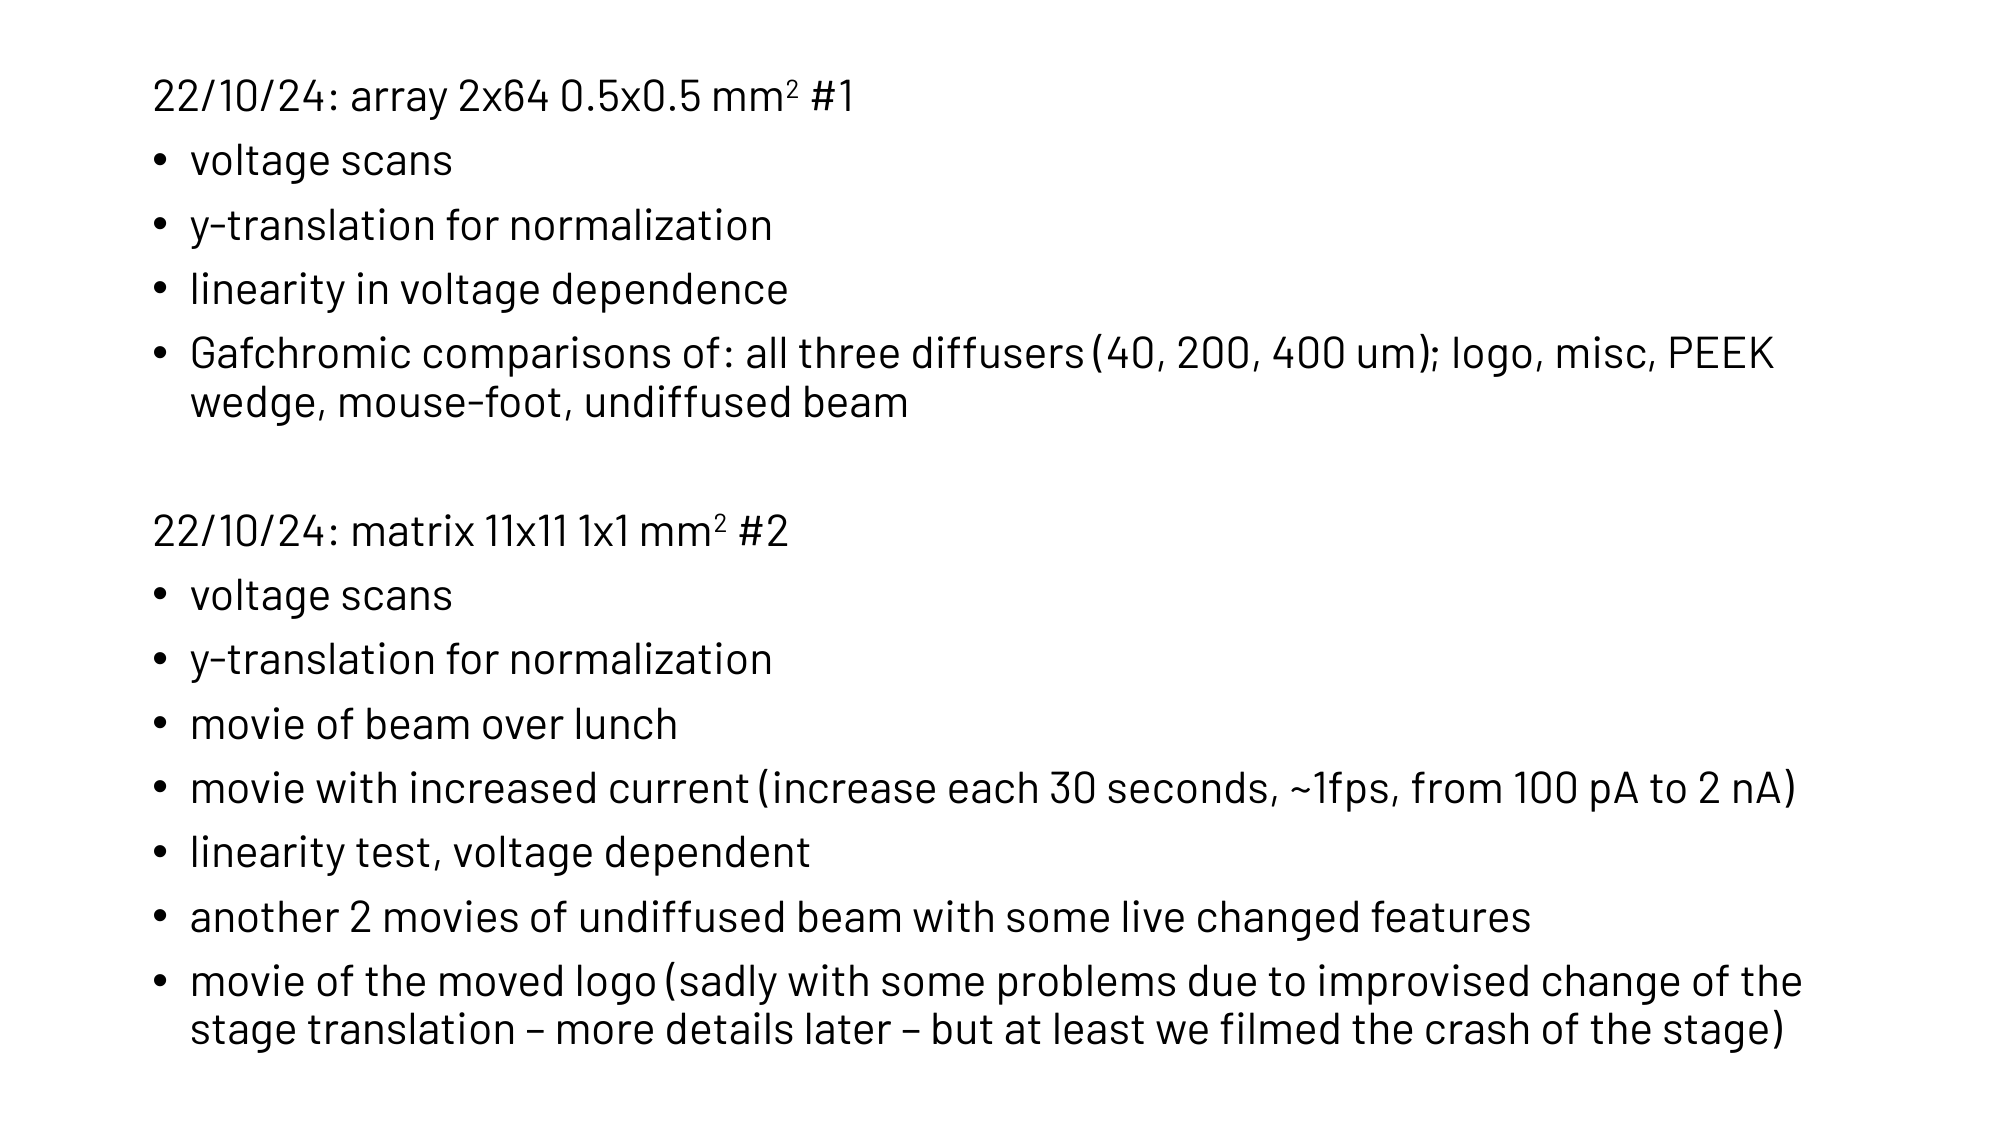

22/10/24: array 2x64 0.5x0.5 mm2 #1
voltage scans
y-translation for normalization
linearity in voltage dependence
Gafchromic comparisons of: all three diffusers (40, 200, 400 um); logo, misc, PEEK wedge, mouse-foot, undiffused beam

22/10/24: matrix 11x11 1x1 mm2 #2
voltage scans
y-translation for normalization
movie of beam over lunch
movie with increased current (increase each 30 seconds, ~1fps, from 100 pA to 2 nA)
linearity test, voltage dependent
another 2 movies of undiffused beam with some live changed features
movie of the moved logo (sadly with some problems due to improvised change of the stage translation – more details later – but at least we filmed the crash of the stage)